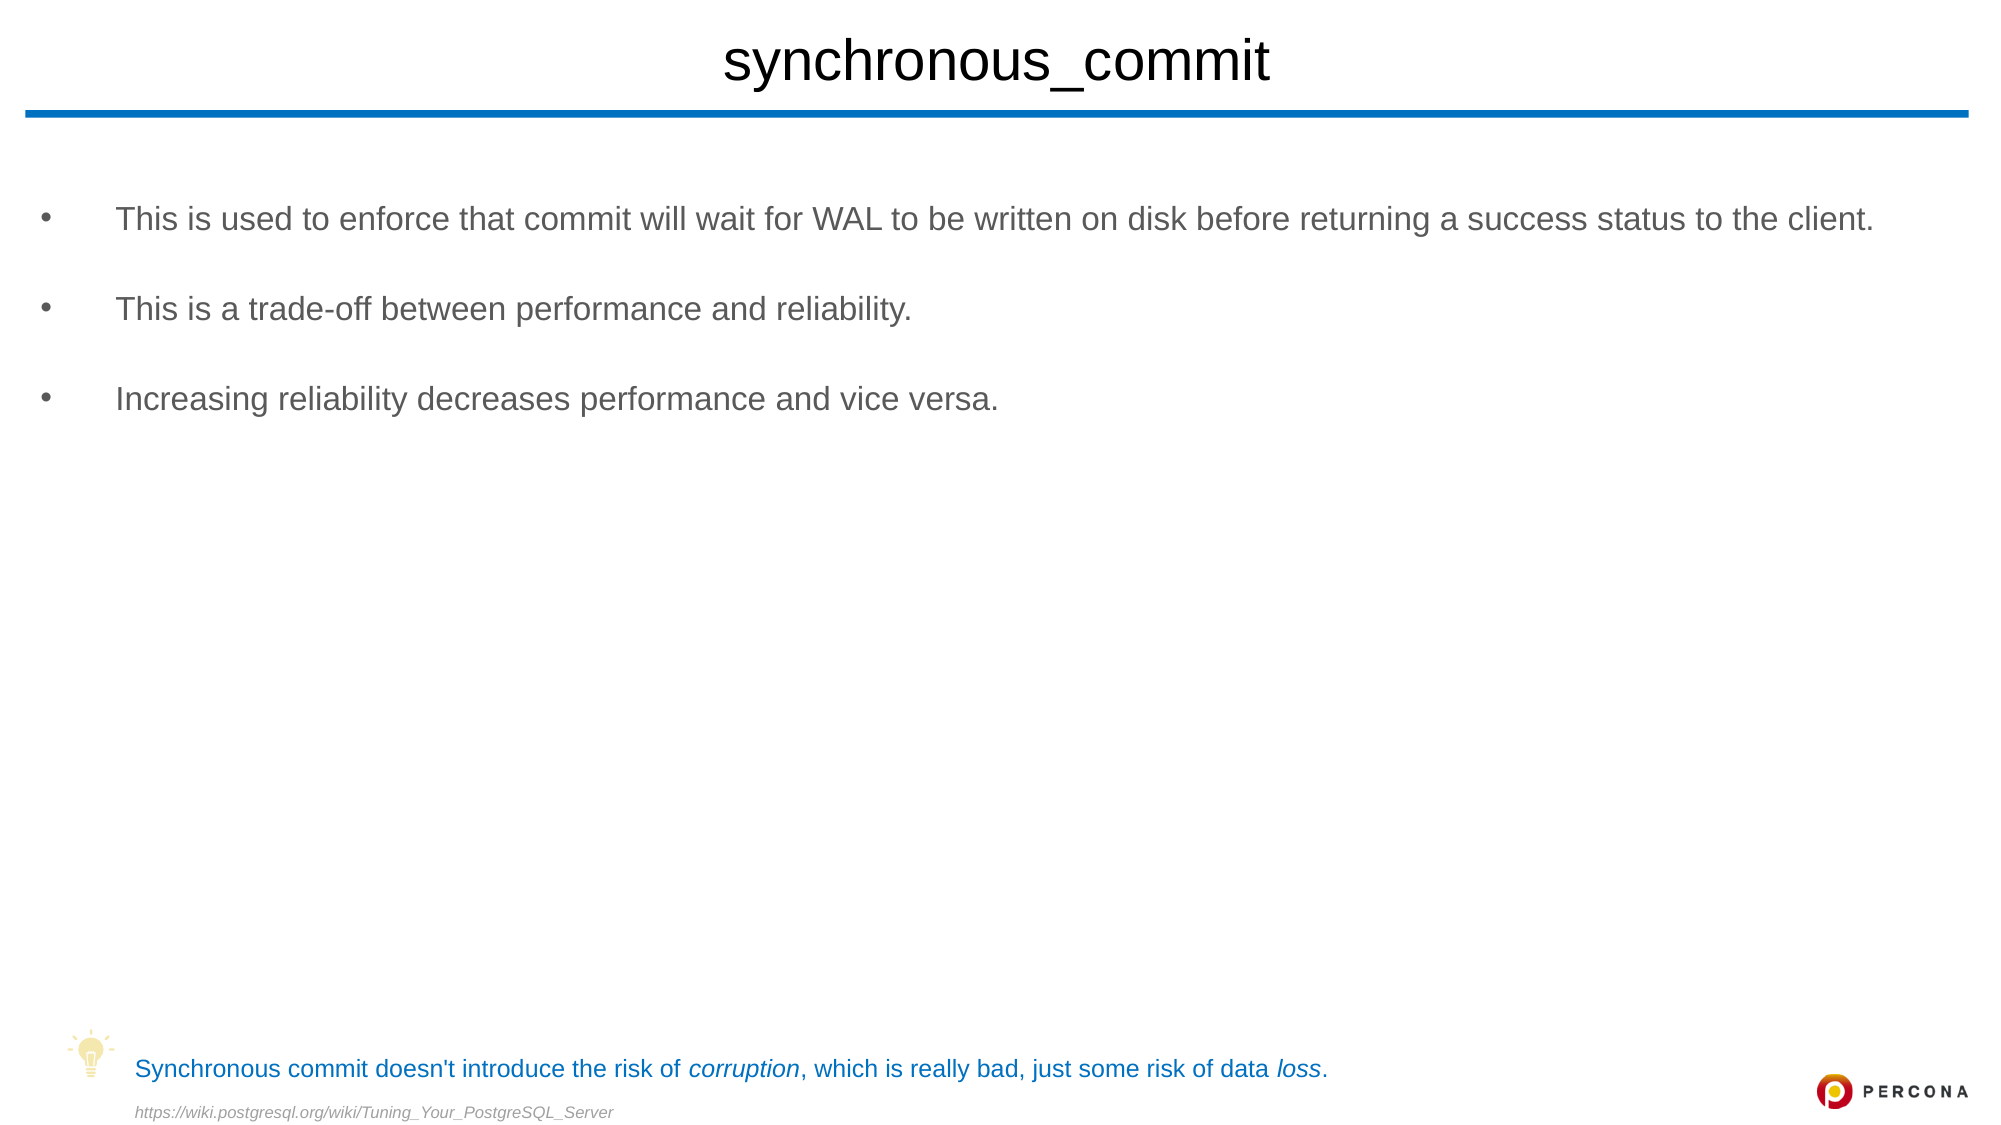

# synchronous_commit
This is used to enforce that commit will wait for WAL to be written on disk before returning a success status to the client.
This is a trade-off between performance and reliability.
Increasing reliability decreases performance and vice versa.

Synchronous commit doesn't introduce the risk of corruption, which is really bad, just some risk of data loss.
https://wiki.postgresql.org/wiki/Tuning_Your_PostgreSQL_Server